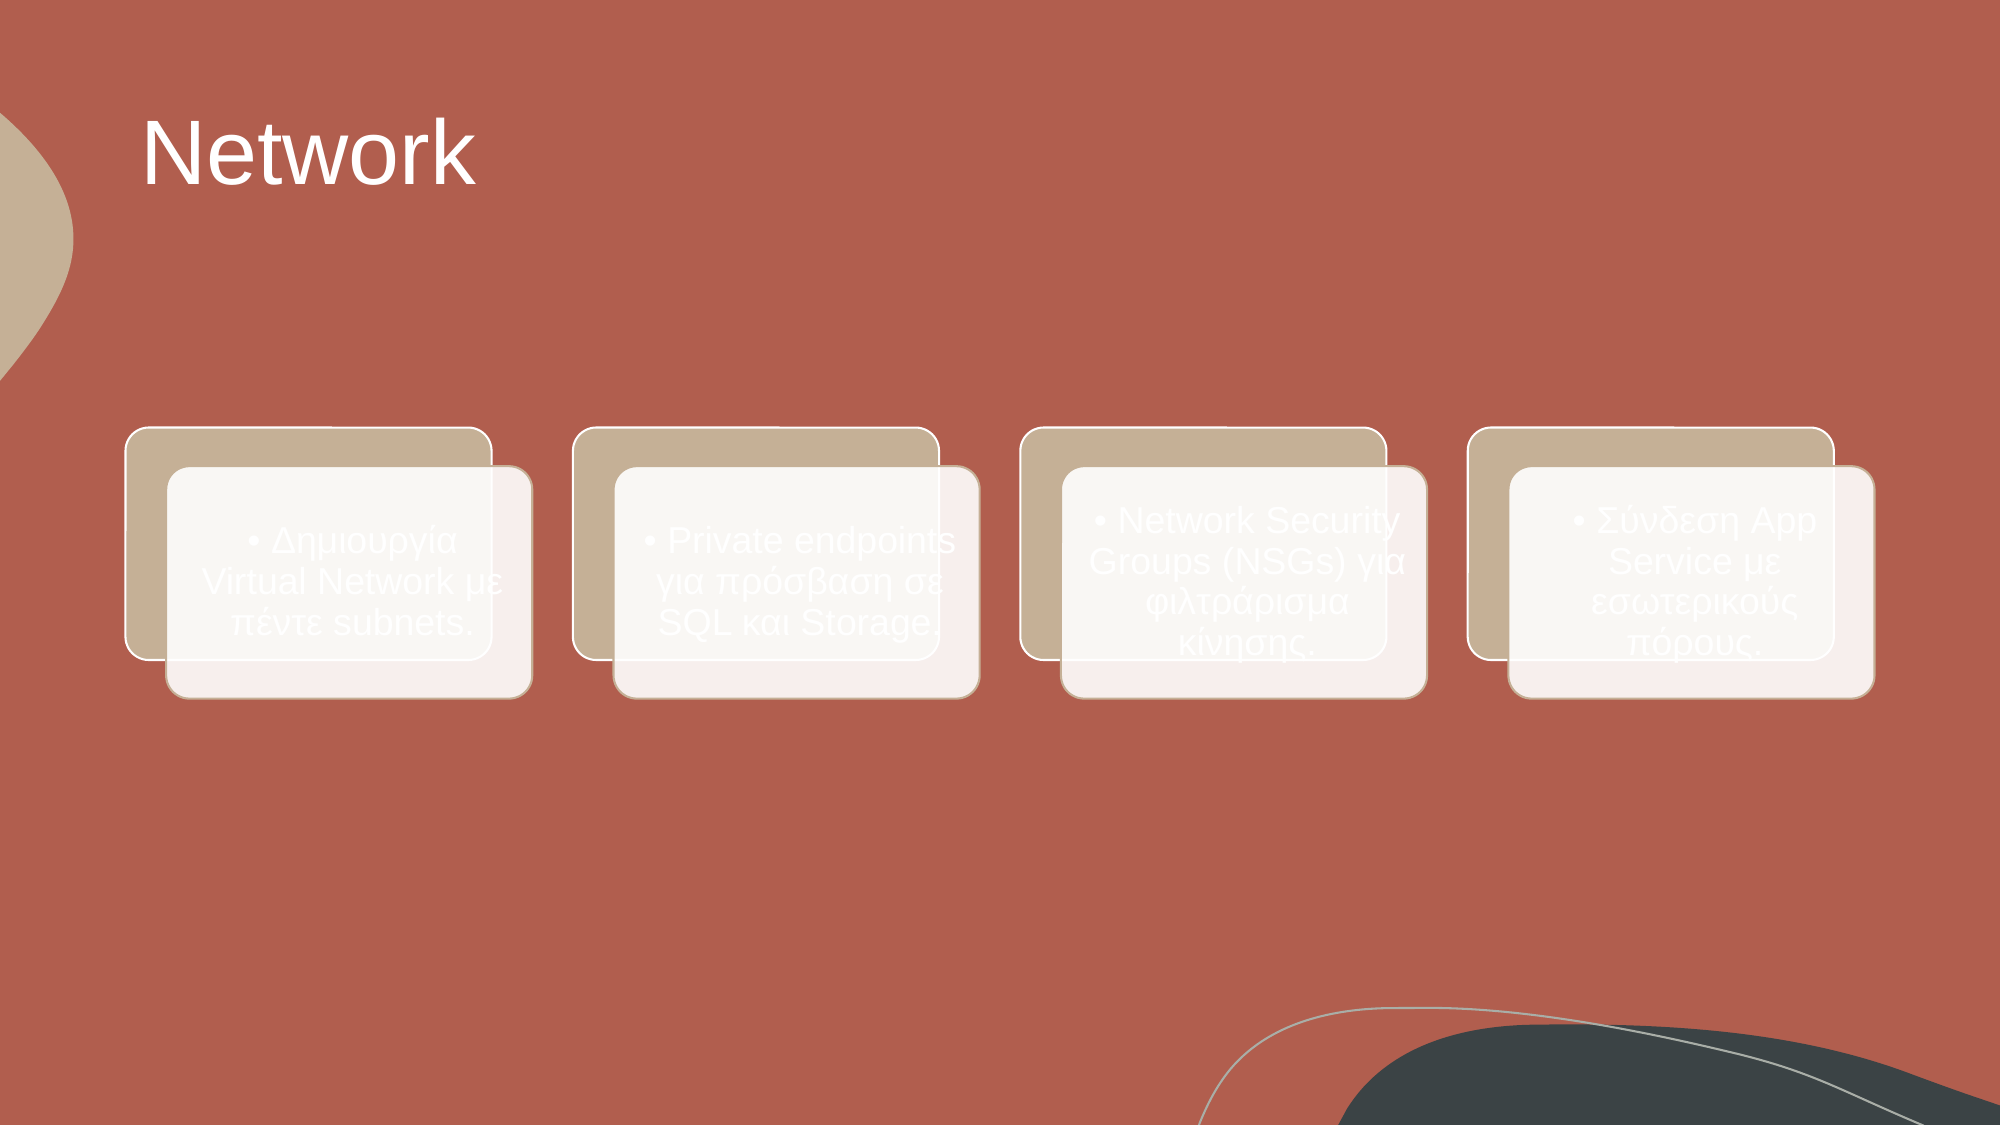

# Network
• Δημιουργία Virtual Network με πέντε subnets.
• Private endpoints για πρόσβαση σε SQL και Storage.
• Network Security Groups (NSGs) για φιλτράρισμα κίνησης.
• Σύνδεση App Service με εσωτερικούς πόρους.